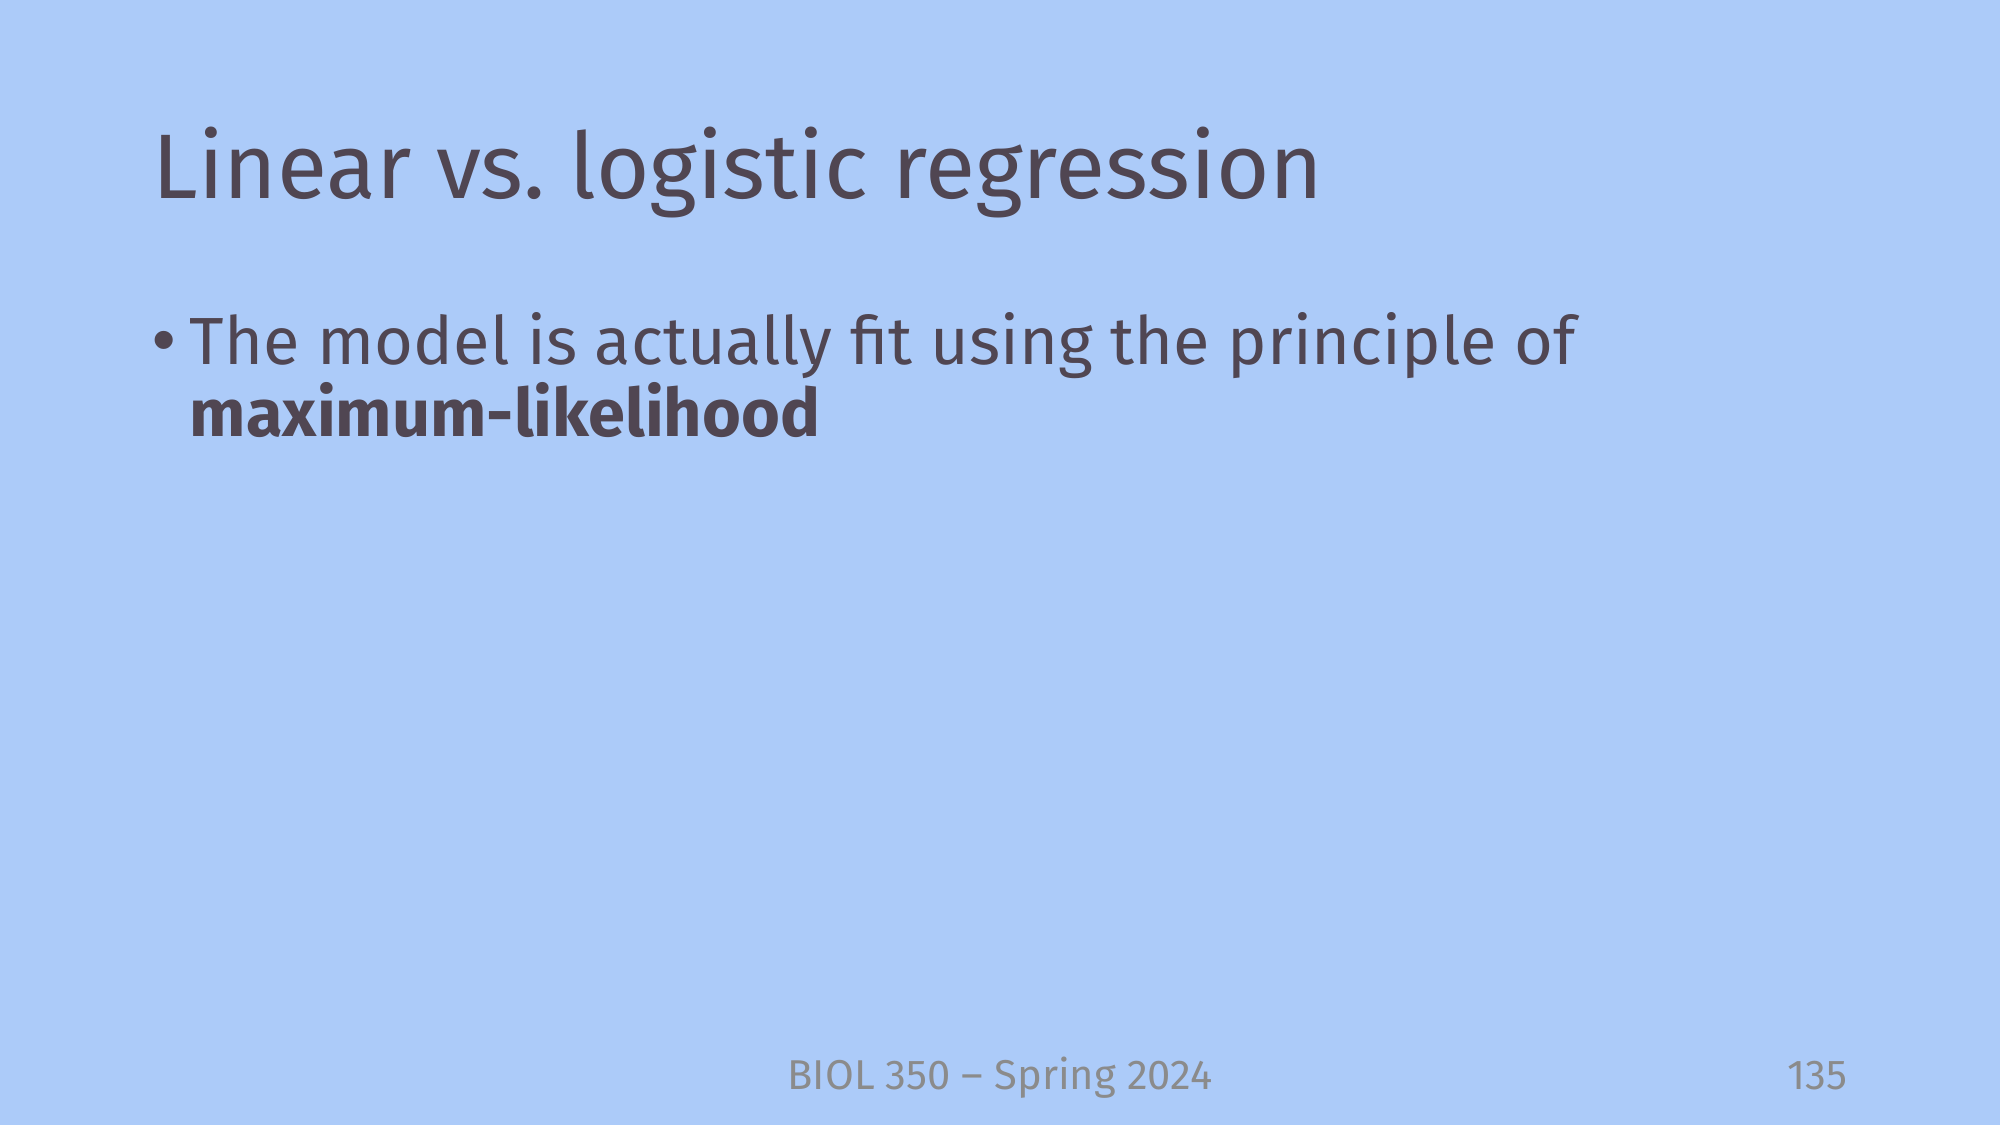

# Linear vs. logistic regression
The model is actually fit using the principle of maximum-likelihood

BIOL 350 – Spring 2024
135